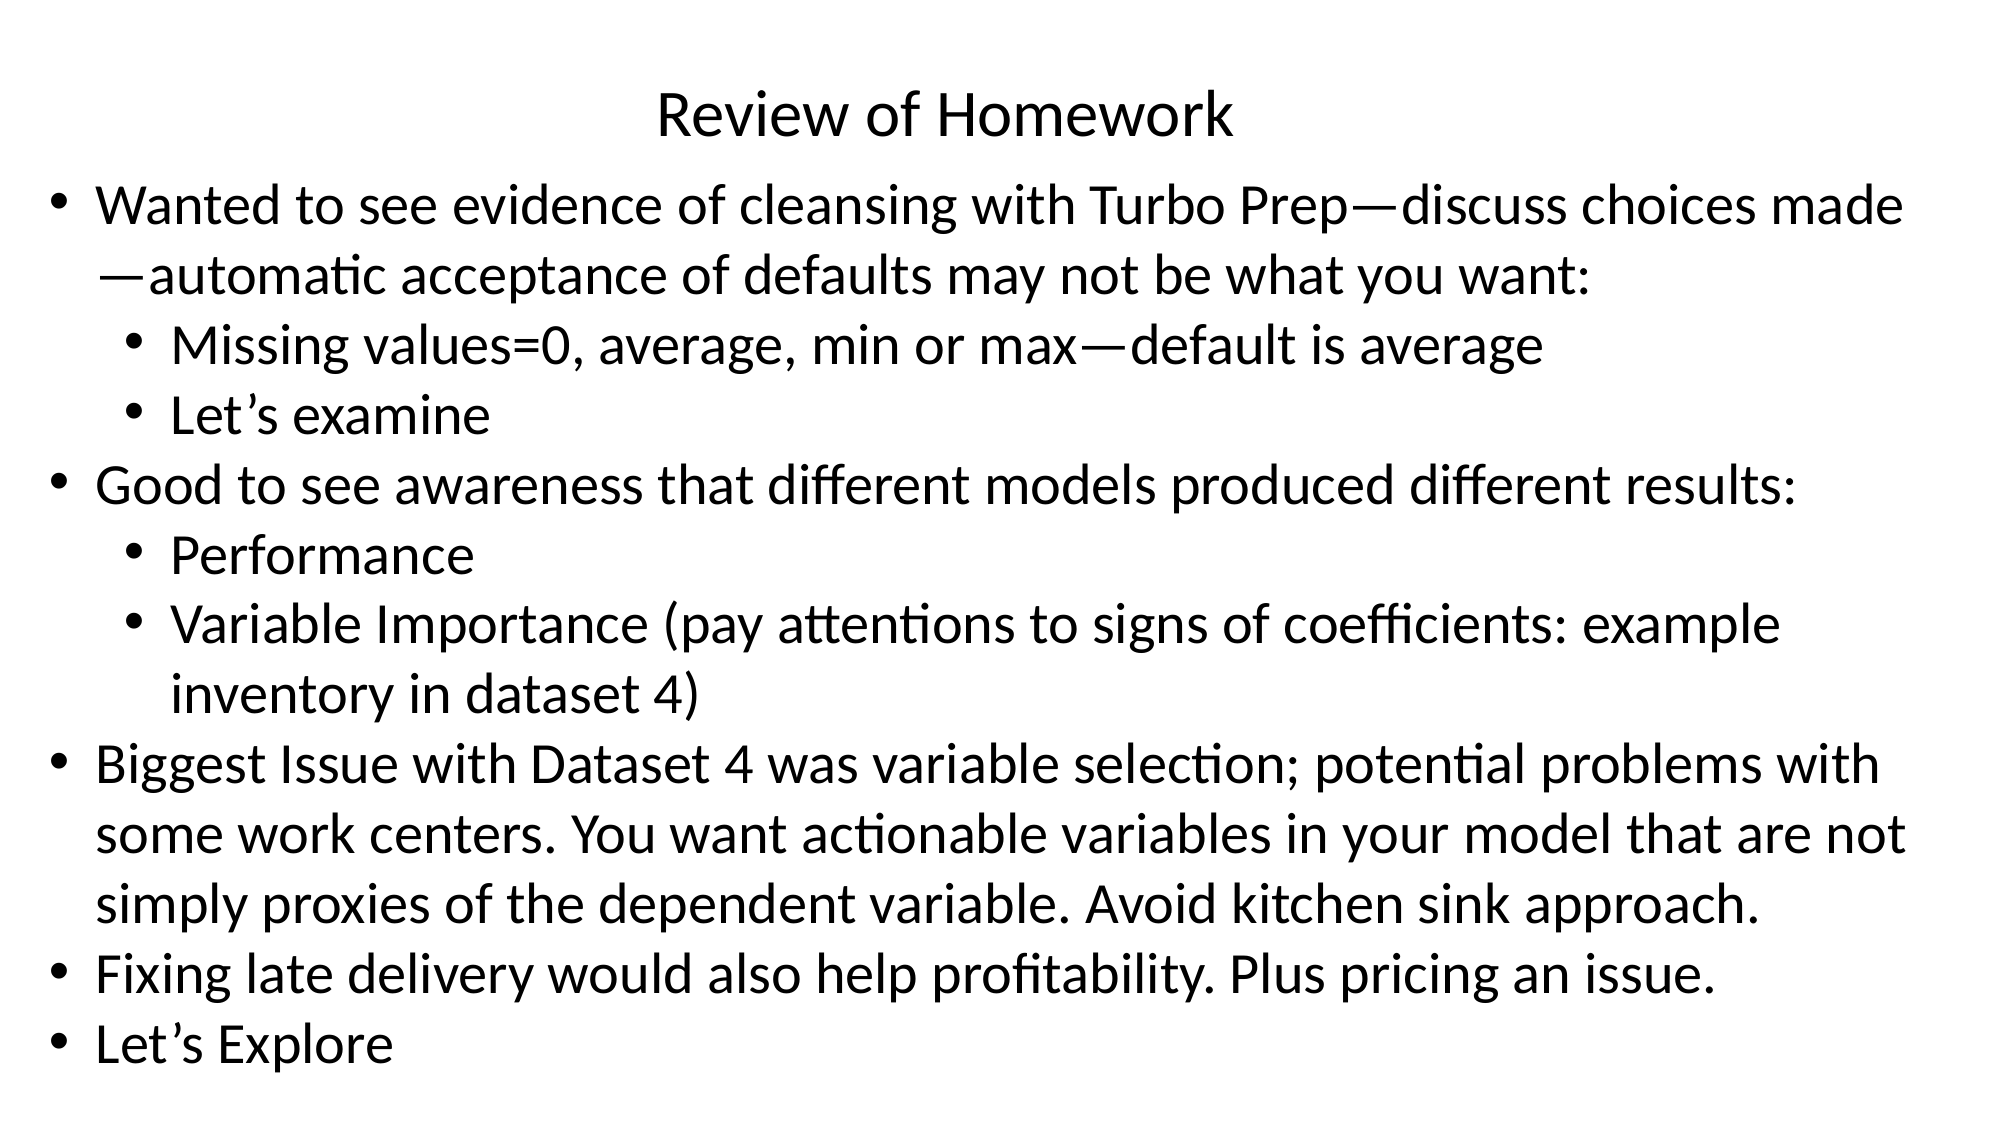

Review of Homework
Wanted to see evidence of cleansing with Turbo Prep—discuss choices made—automatic acceptance of defaults may not be what you want:
Missing values=0, average, min or max—default is average
Let’s examine
Good to see awareness that different models produced different results:
Performance
Variable Importance (pay attentions to signs of coefficients: example inventory in dataset 4)
Biggest Issue with Dataset 4 was variable selection; potential problems with some work centers. You want actionable variables in your model that are not simply proxies of the dependent variable. Avoid kitchen sink approach.
Fixing late delivery would also help profitability. Plus pricing an issue.
Let’s Explore